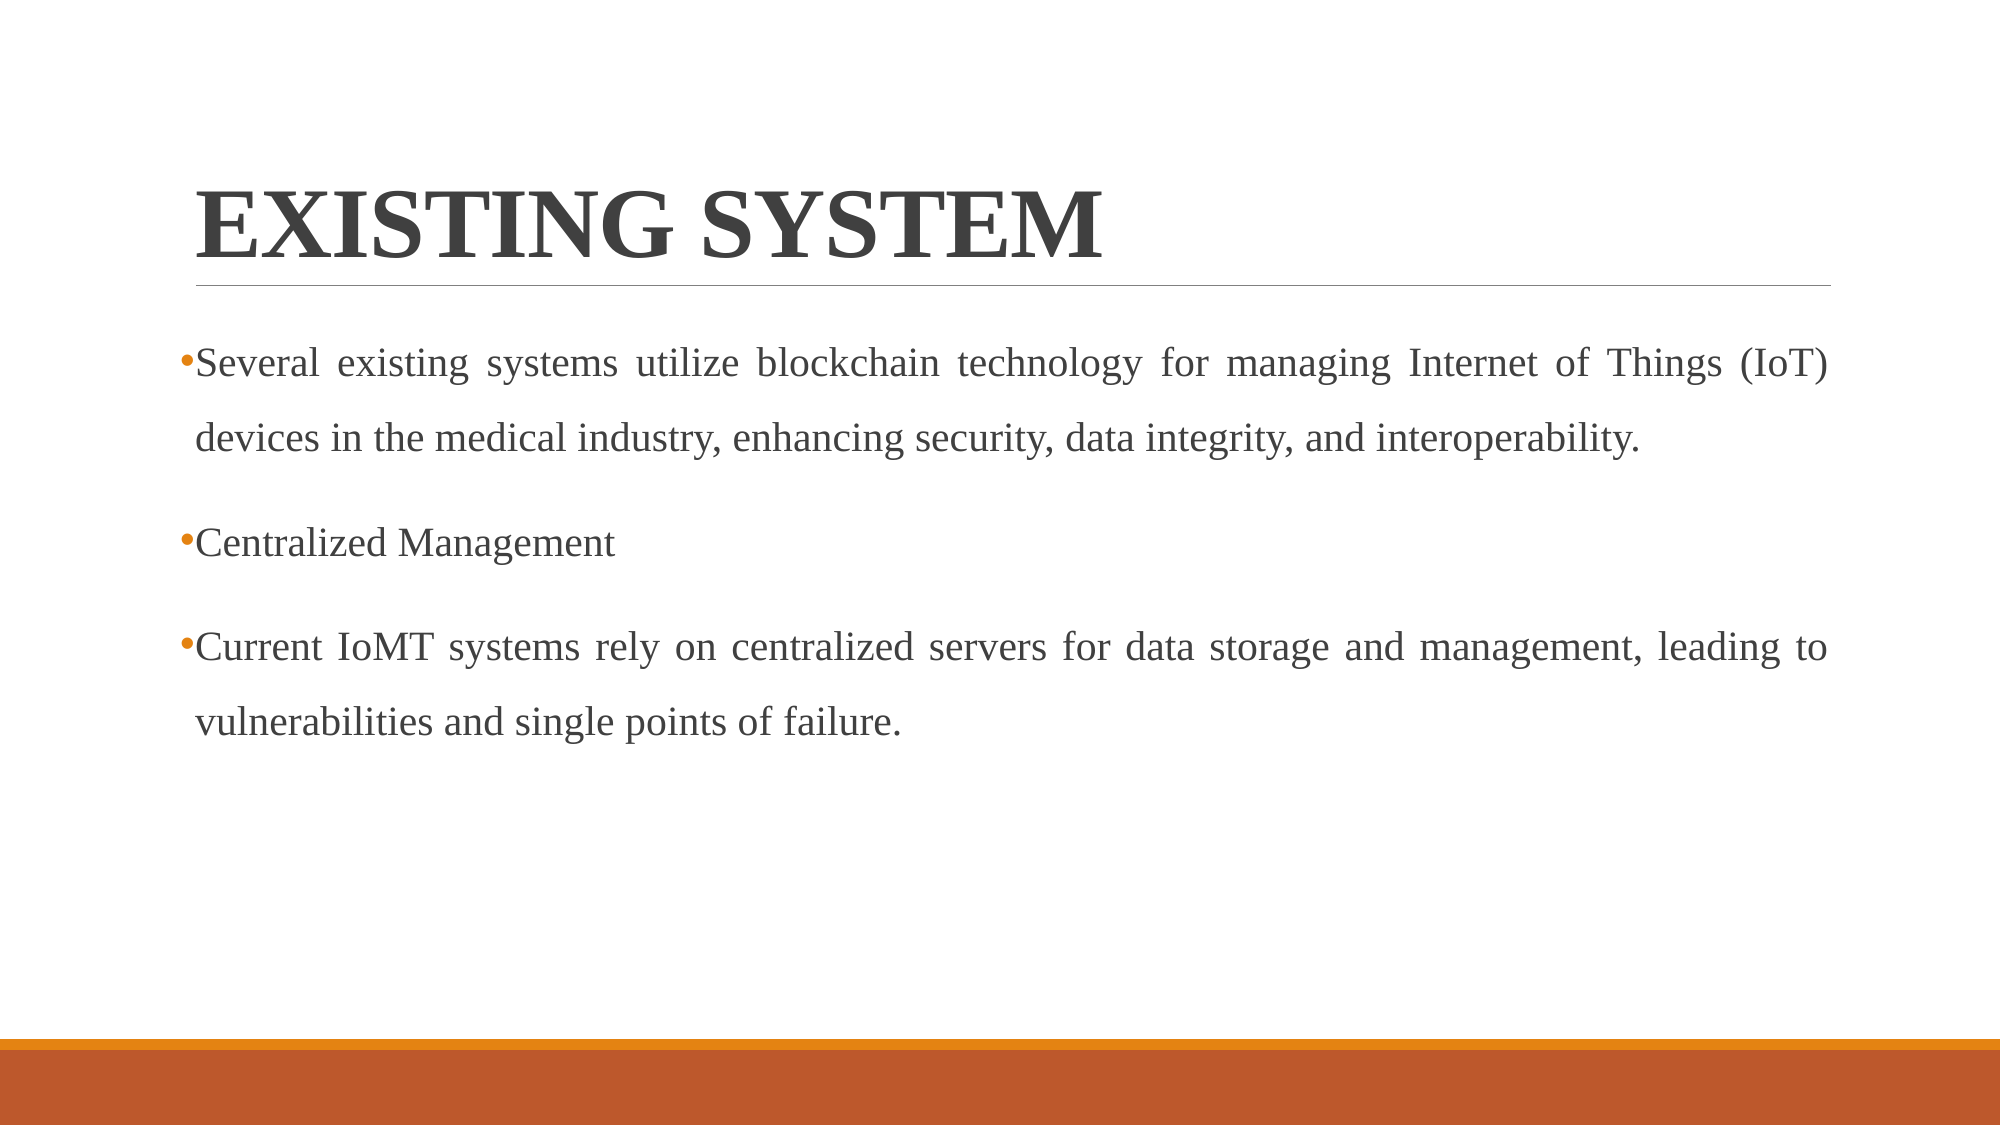

# EXISTING SYSTEM
Several existing systems utilize blockchain technology for managing Internet of Things (IoT) devices in the medical industry, enhancing security, data integrity, and interoperability.
Centralized Management
Current IoMT systems rely on centralized servers for data storage and management, leading to vulnerabilities and single points of failure.